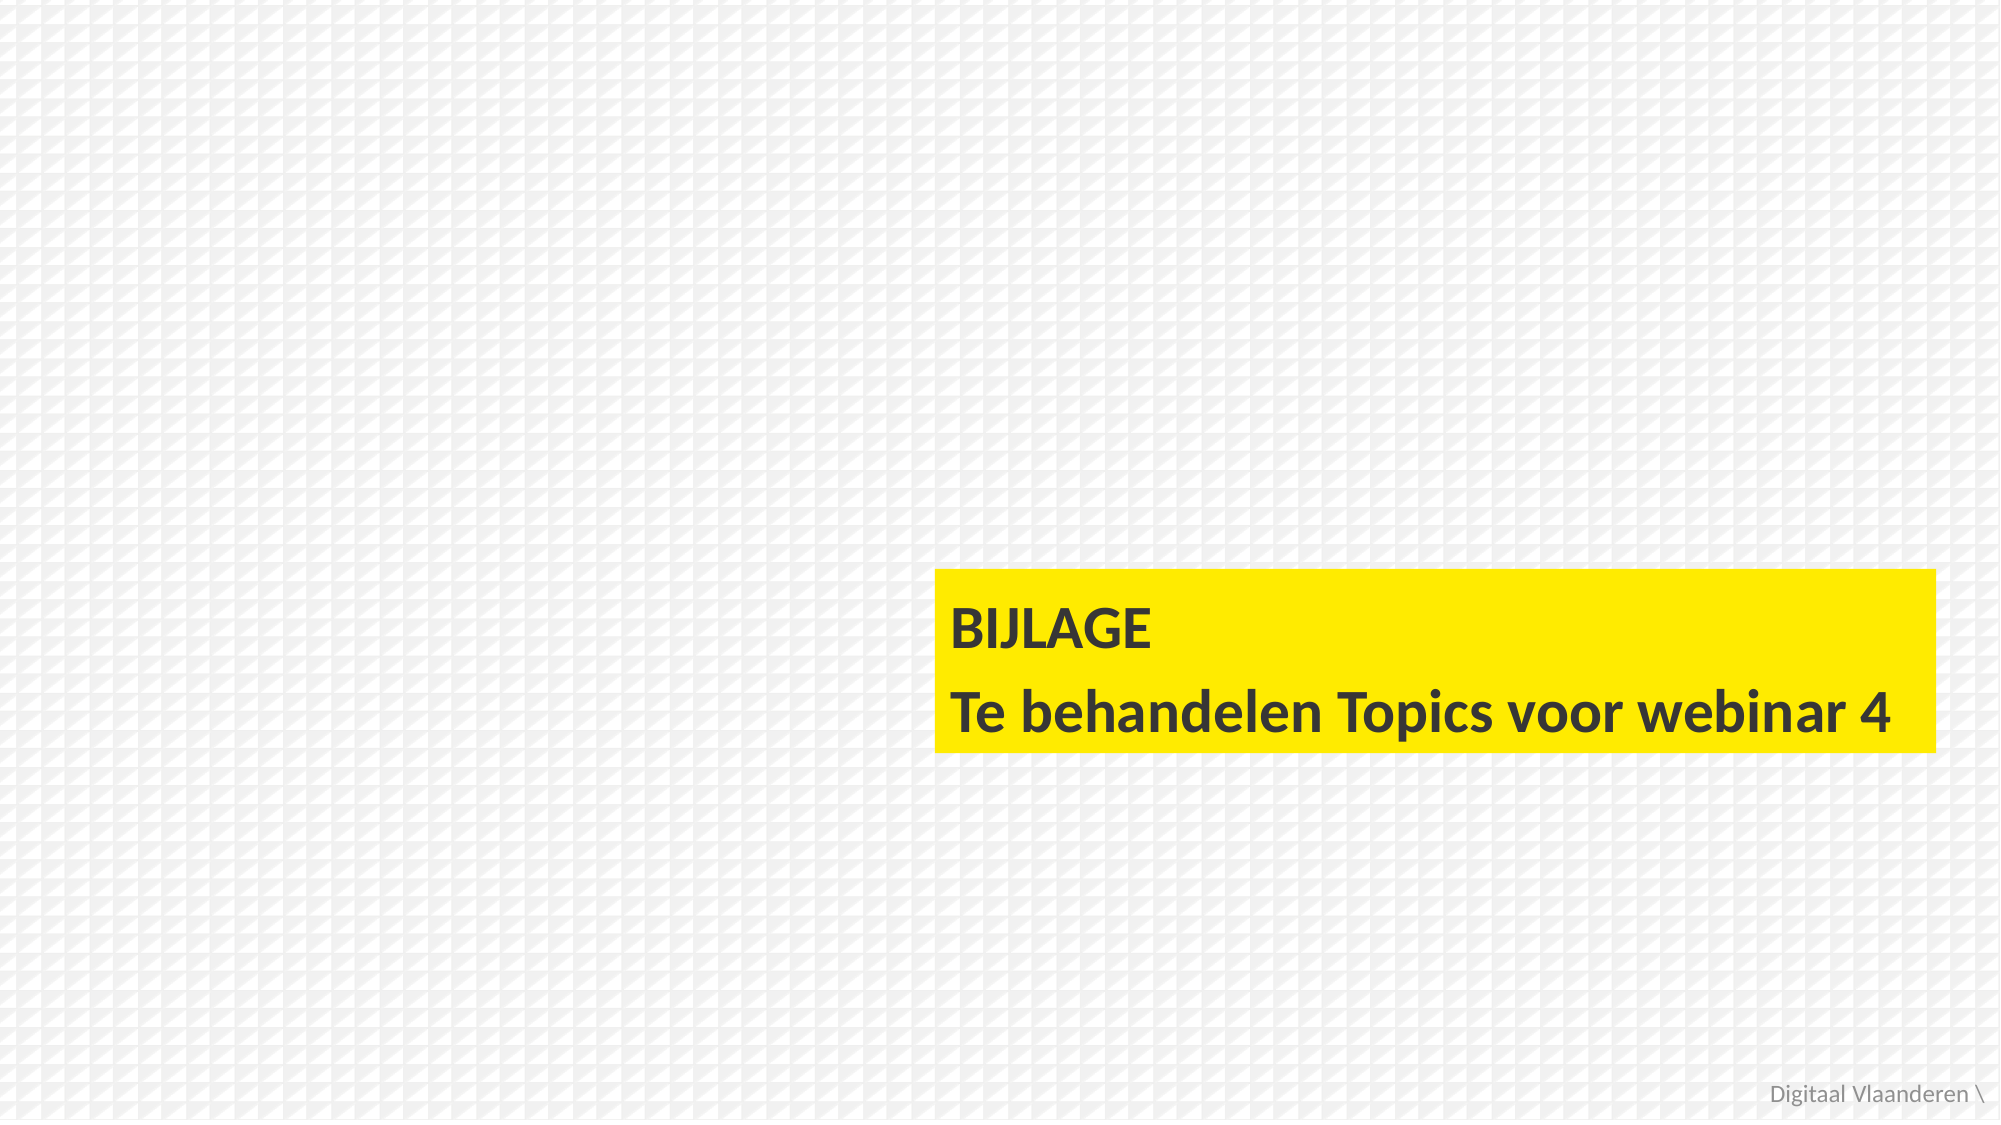

BIJLAGE
Te behandelen Topics voor webinar 4

Digitaal Vlaanderen \